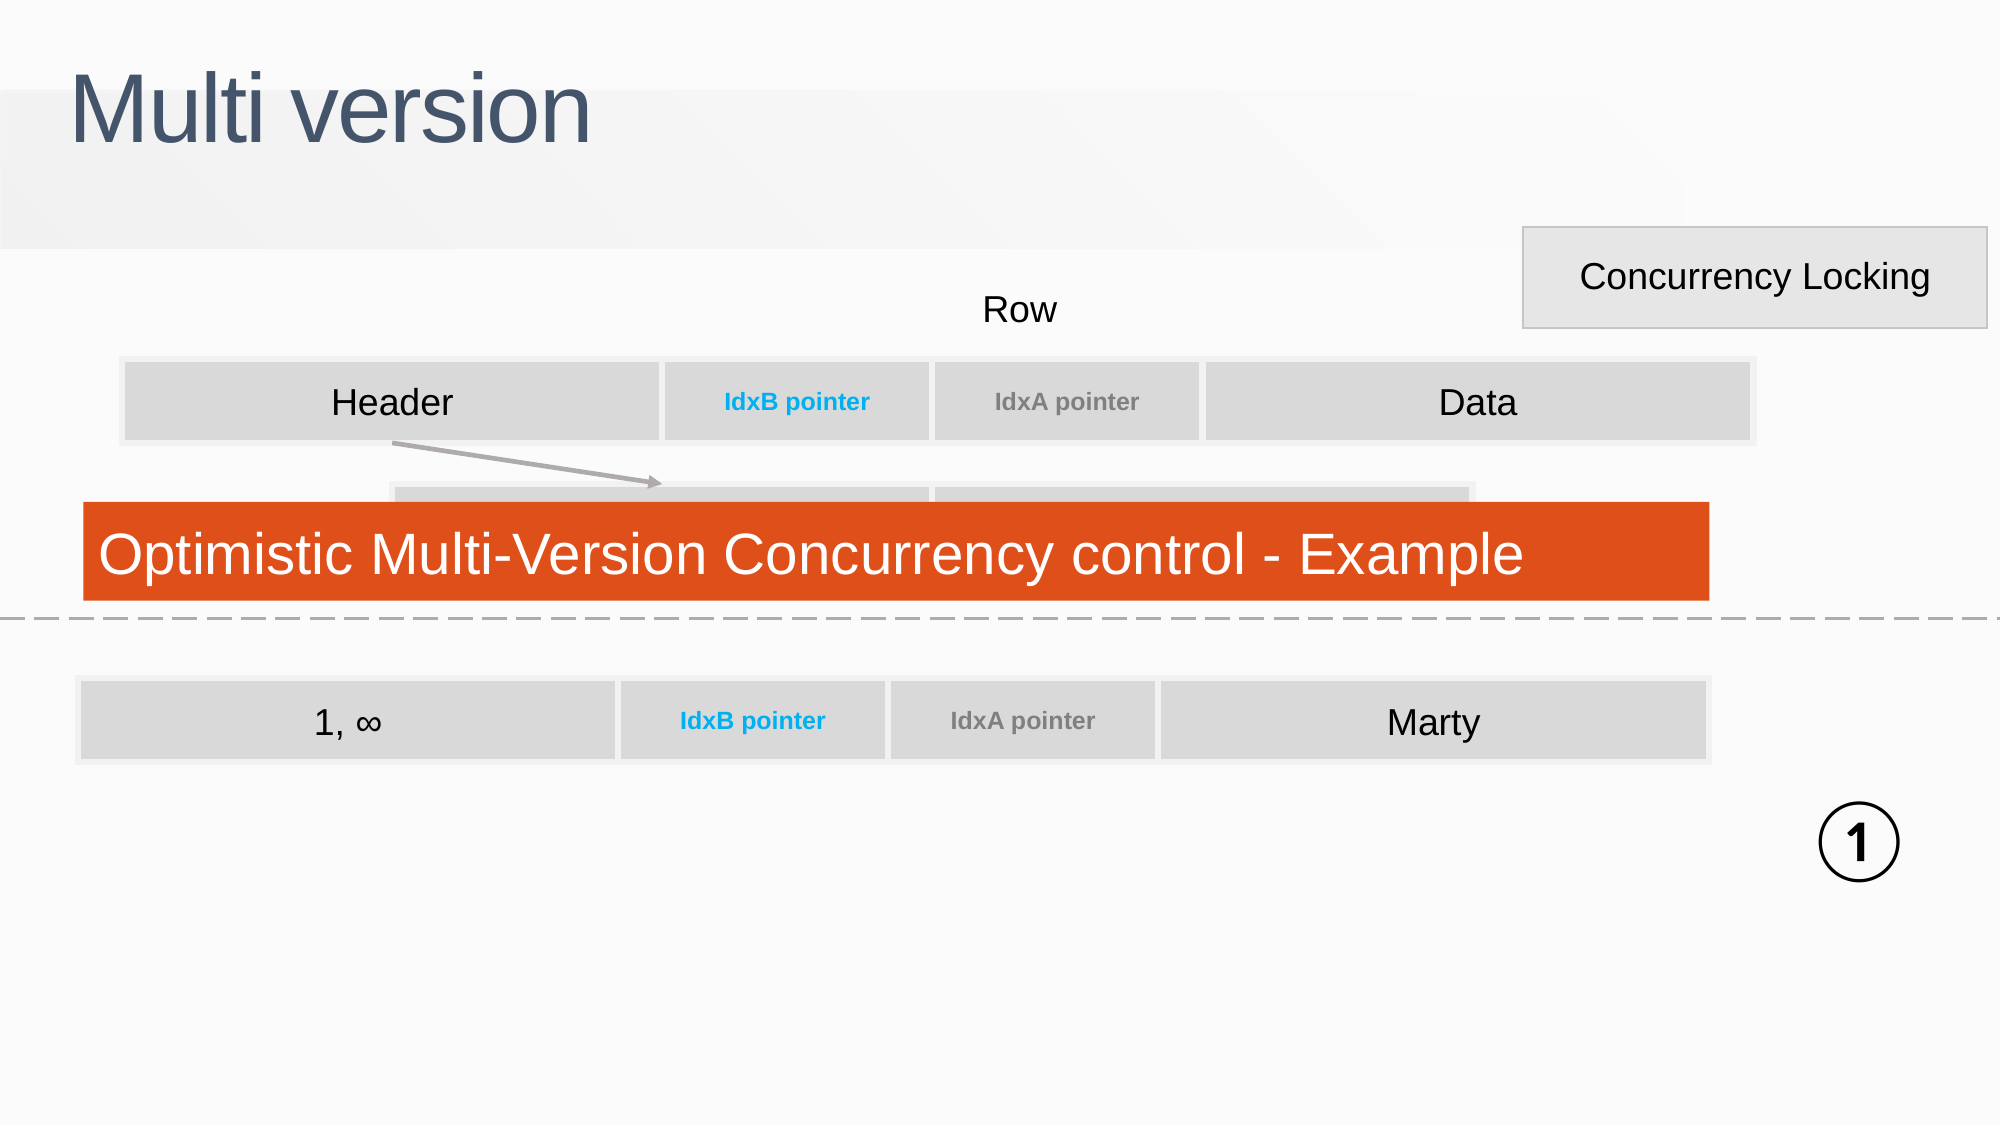

Multi version

Concurrency Locking
Row
IdxB pointer
IdxA pointer
Data
Header
Start timestamp
End timestamp
Optimistic Multi-Version Concurrency control - Example
IdxB pointer
IdxA pointer
Marty
1, ∞
①